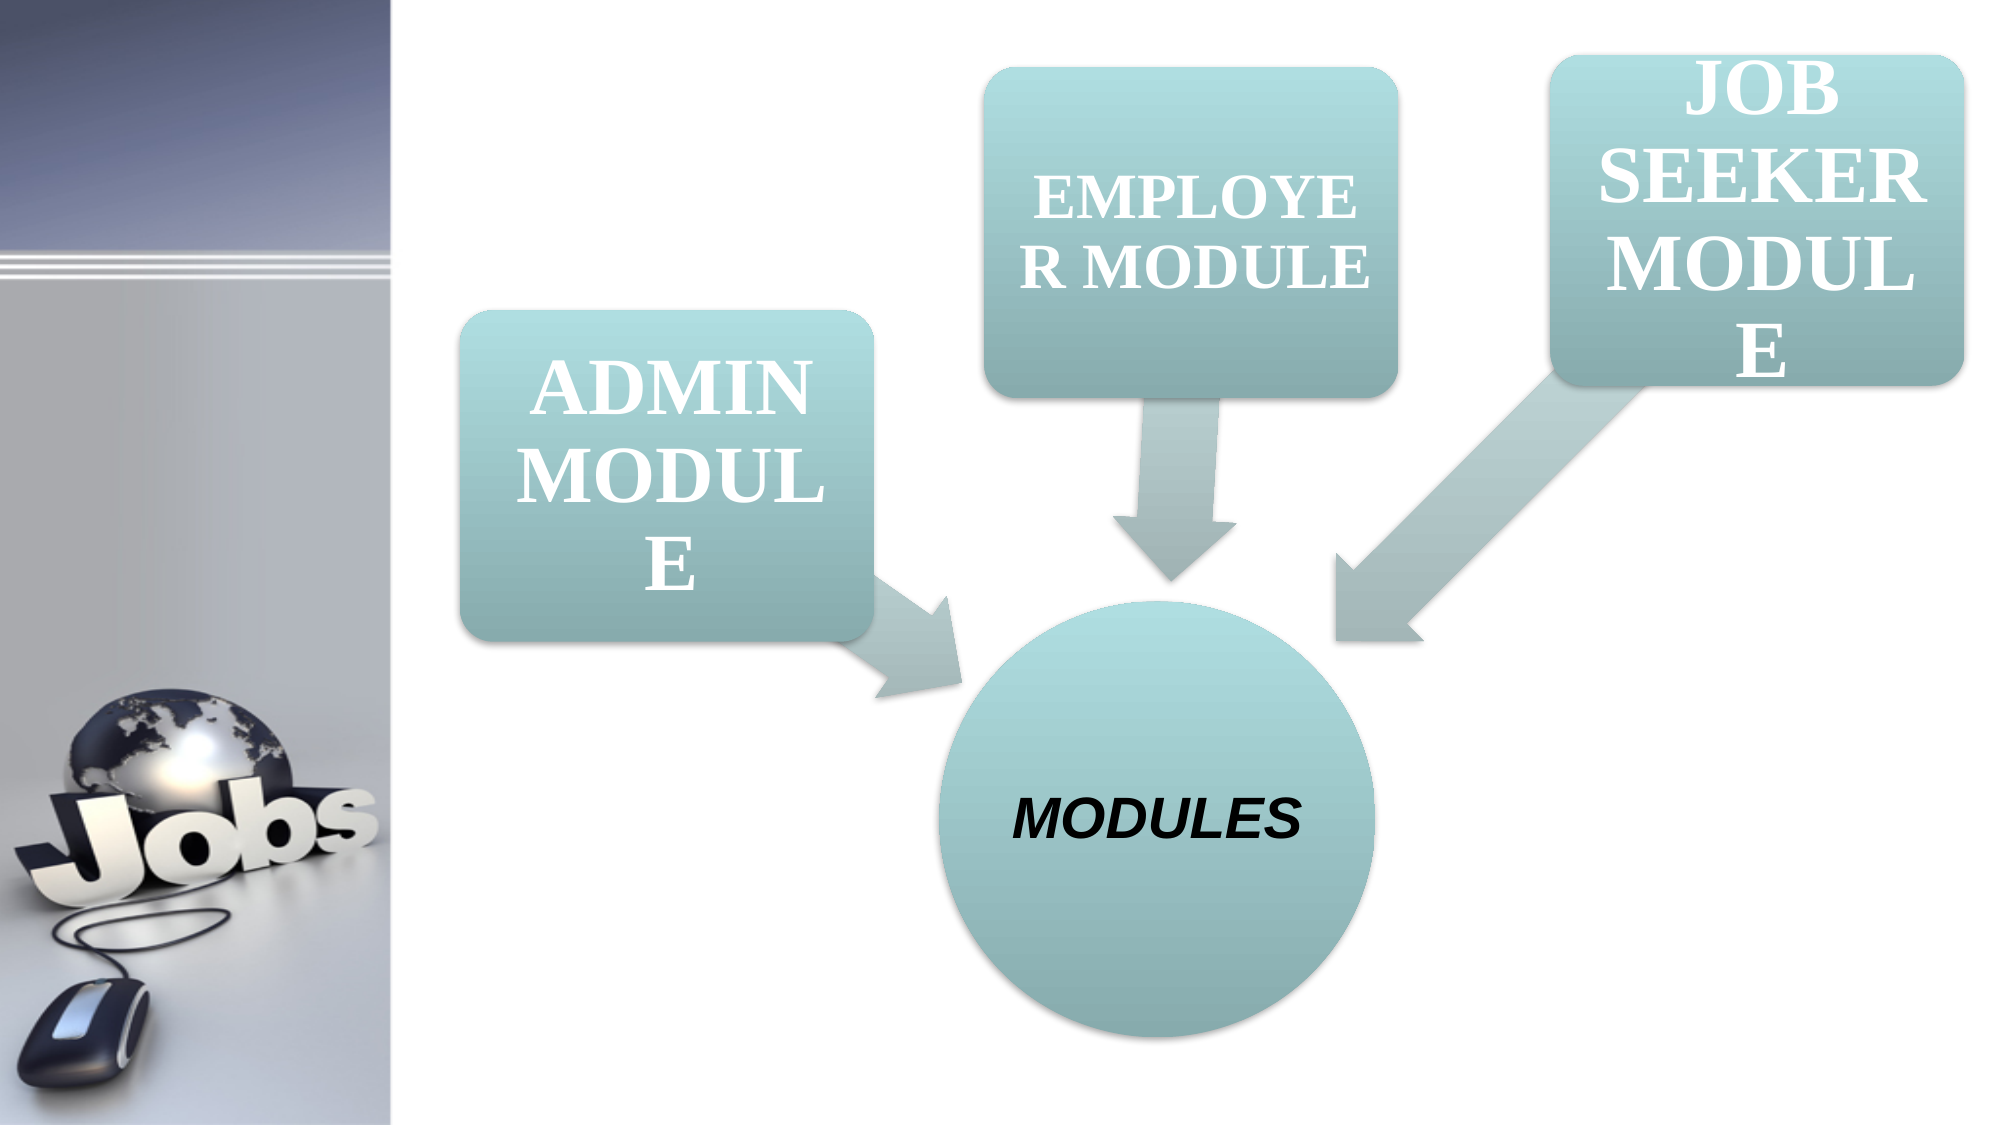

MODULES
ADMIN MODULE
EMPLOYER MODULE
JOB SEEKER MODULE